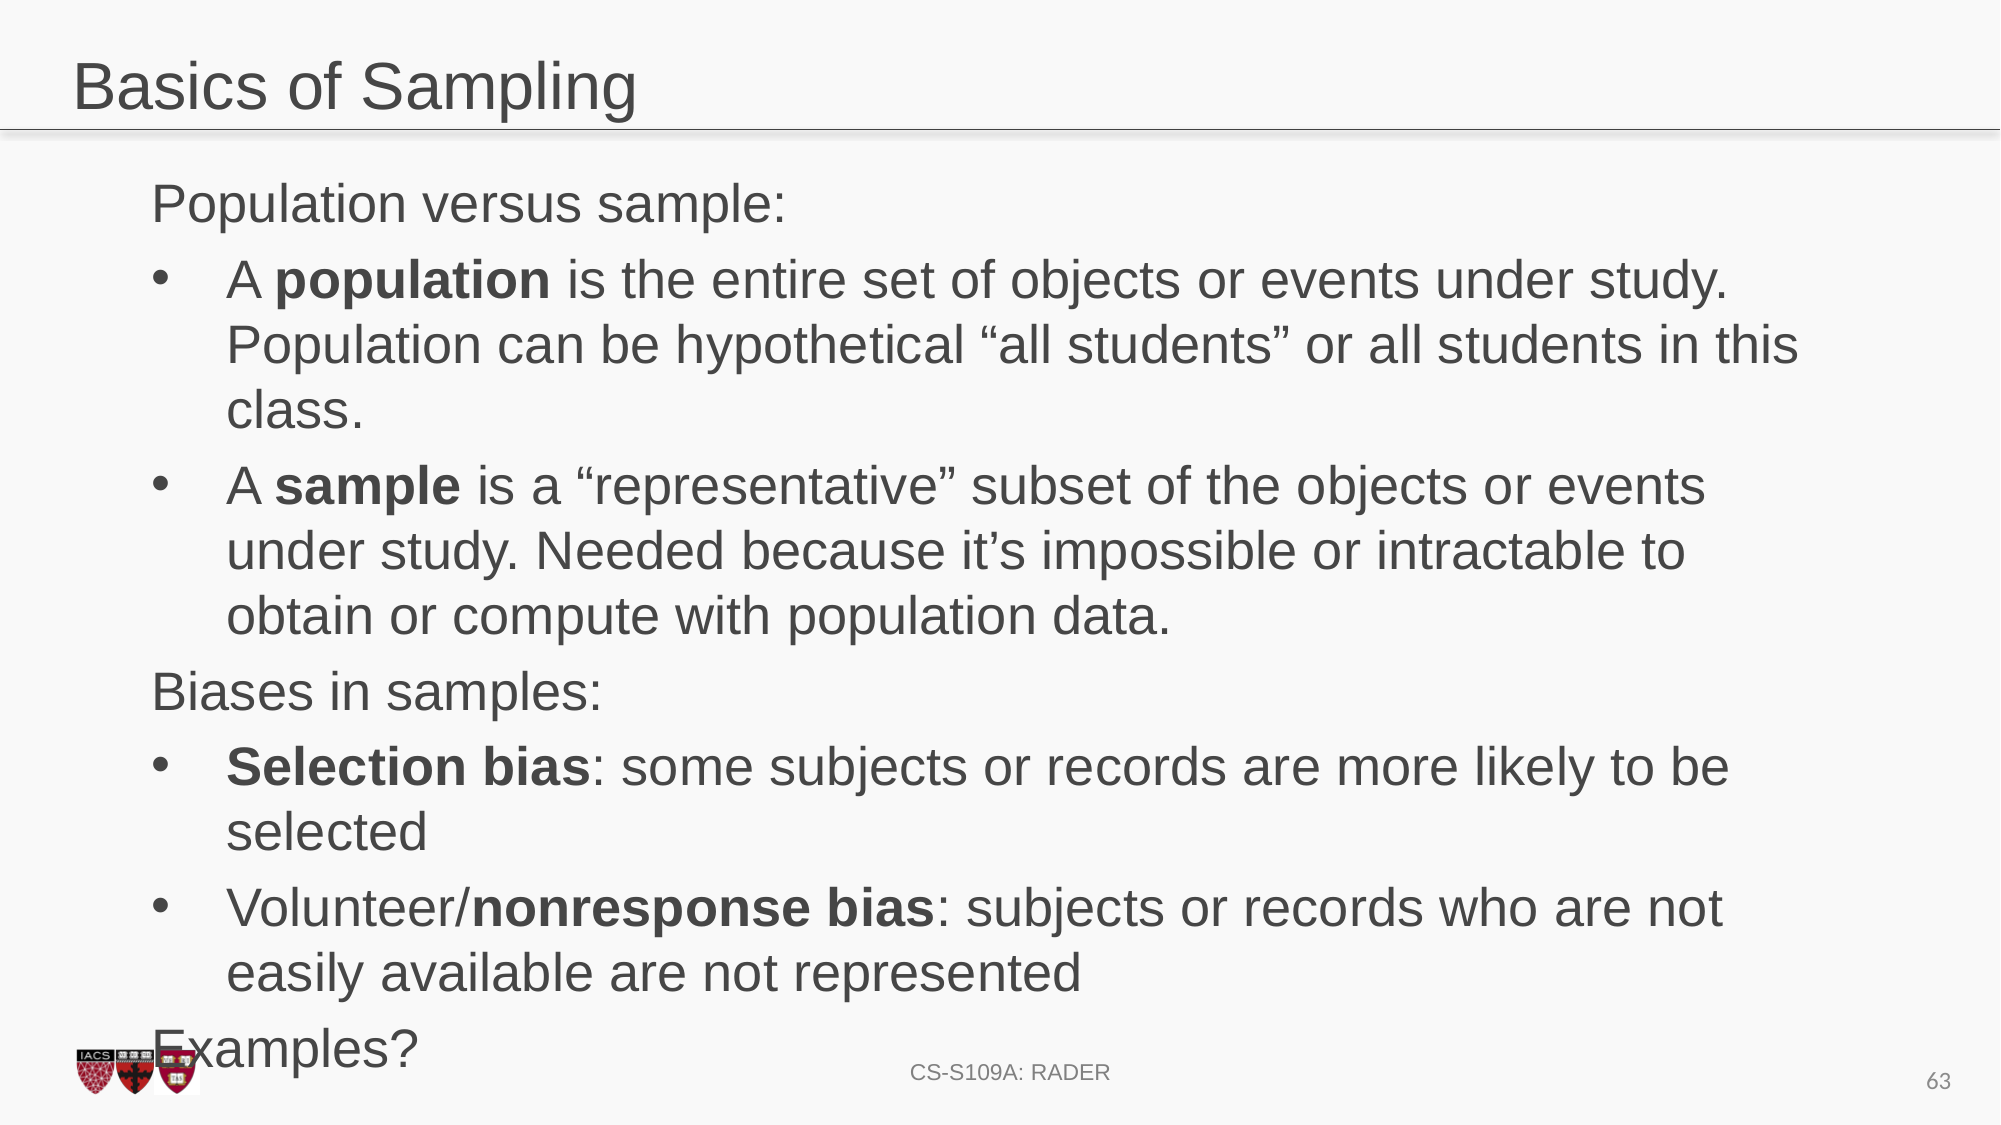

# Basics of Sampling
Population versus sample:
A population is the entire set of objects or events under study. Population can be hypothetical “all students” or all students in this class.
A sample is a “representative” subset of the objects or events under study. Needed because it’s impossible or intractable to obtain or compute with population data.
Biases in samples:
Selection bias: some subjects or records are more likely to be selected
Volunteer/nonresponse bias: subjects or records who are not easily available are not represented
Examples?
63